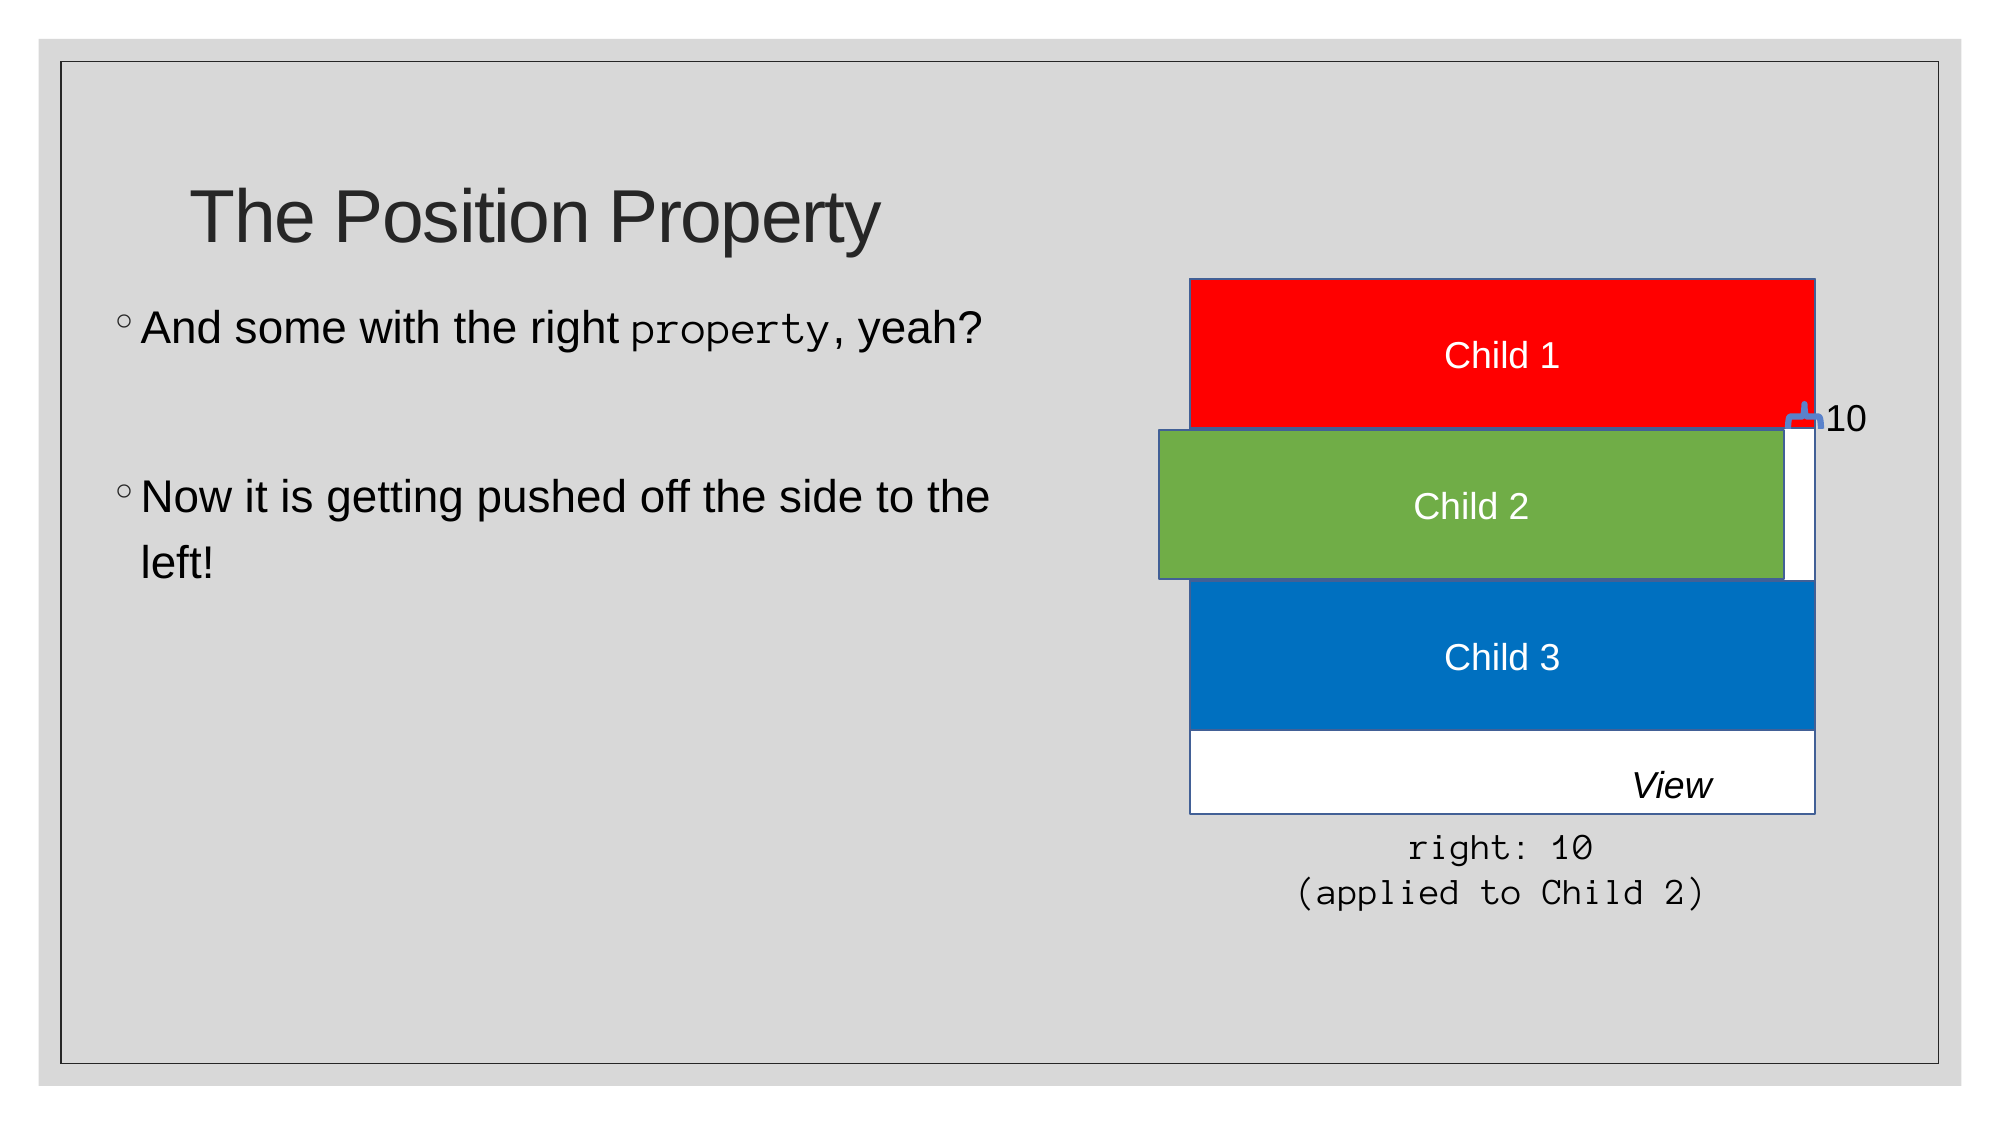

# The Position Property
And some with the right property, yeah?

Now it is getting pushed off the side to the left!

Child 1
Child 2
Child 3
View
right: 10
(applied to Child 2)
10